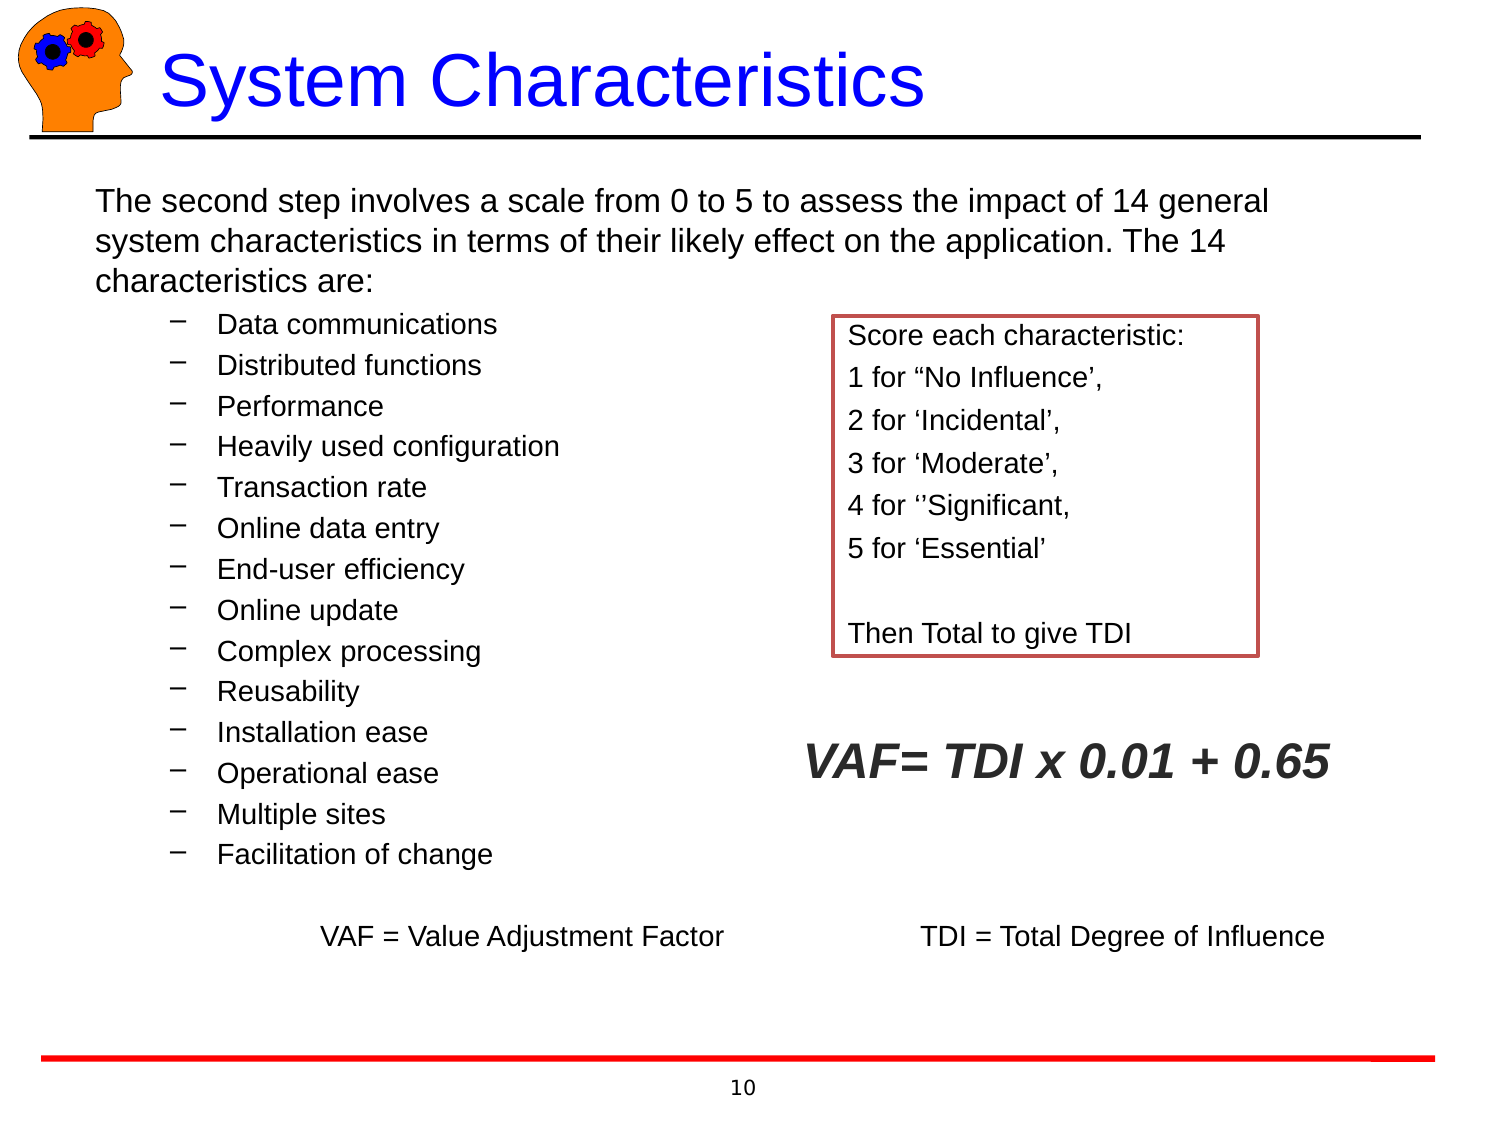

# System Characteristics
The second step involves a scale from 0 to 5 to assess the impact of 14 general system characteristics in terms of their likely effect on the application. The 14 characteristics are:
Data communications
Distributed functions
Performance
Heavily used configuration
Transaction rate
Online data entry
End-user efficiency
Online update
Complex processing
Reusability
Installation ease
Operational ease
Multiple sites
Facilitation of change

	VAF = Value Adjustment Factor		TDI = Total Degree of Influence

Score each characteristic:
1 for “No Influence’,
2 for ‘Incidental’,
3 for ‘Moderate’,
4 for ‘’Significant,
5 for ‘Essential’

Then Total to give TDI
VAF= TDI x 0.01 + 0.65